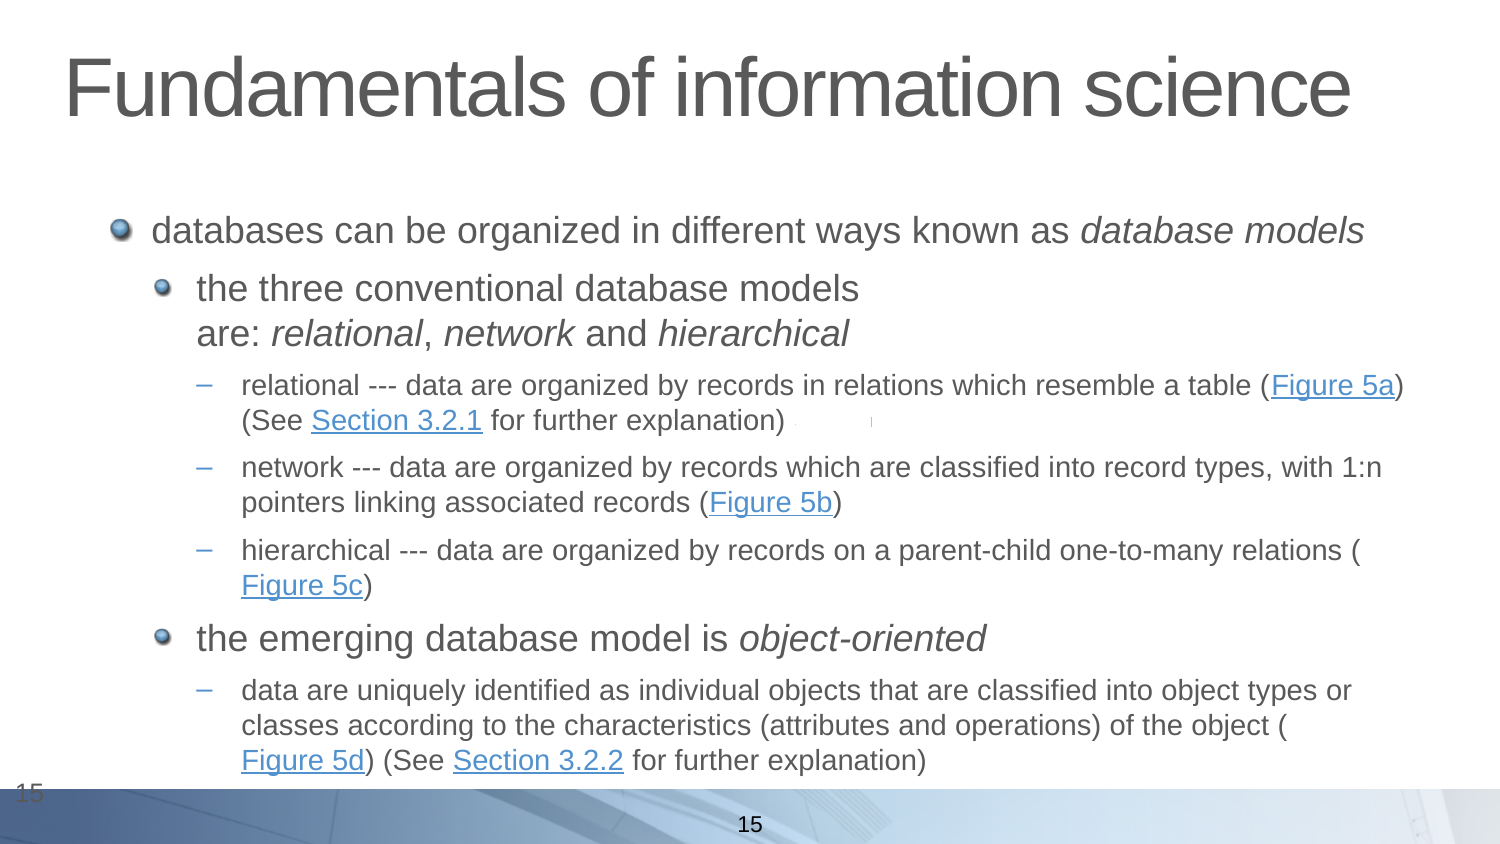

# Fundamentals of information science

databases can be organized in different ways known as database models
the three conventional database models are: relational, network and hierarchical
relational --- data are organized by records in relations which resemble a table (Figure 5a) (See Section 3.2.1 for further explanation)
network --- data are organized by records which are classified into record types, with 1:n pointers linking associated records (Figure 5b)
hierarchical --- data are organized by records on a parent-child one-to-many relations (Figure 5c)
the emerging database model is object-oriented
data are uniquely identified as individual objects that are classified into object types or classes according to the characteristics (attributes and operations) of the object (Figure 5d) (See Section 3.2.2 for further explanation)

15